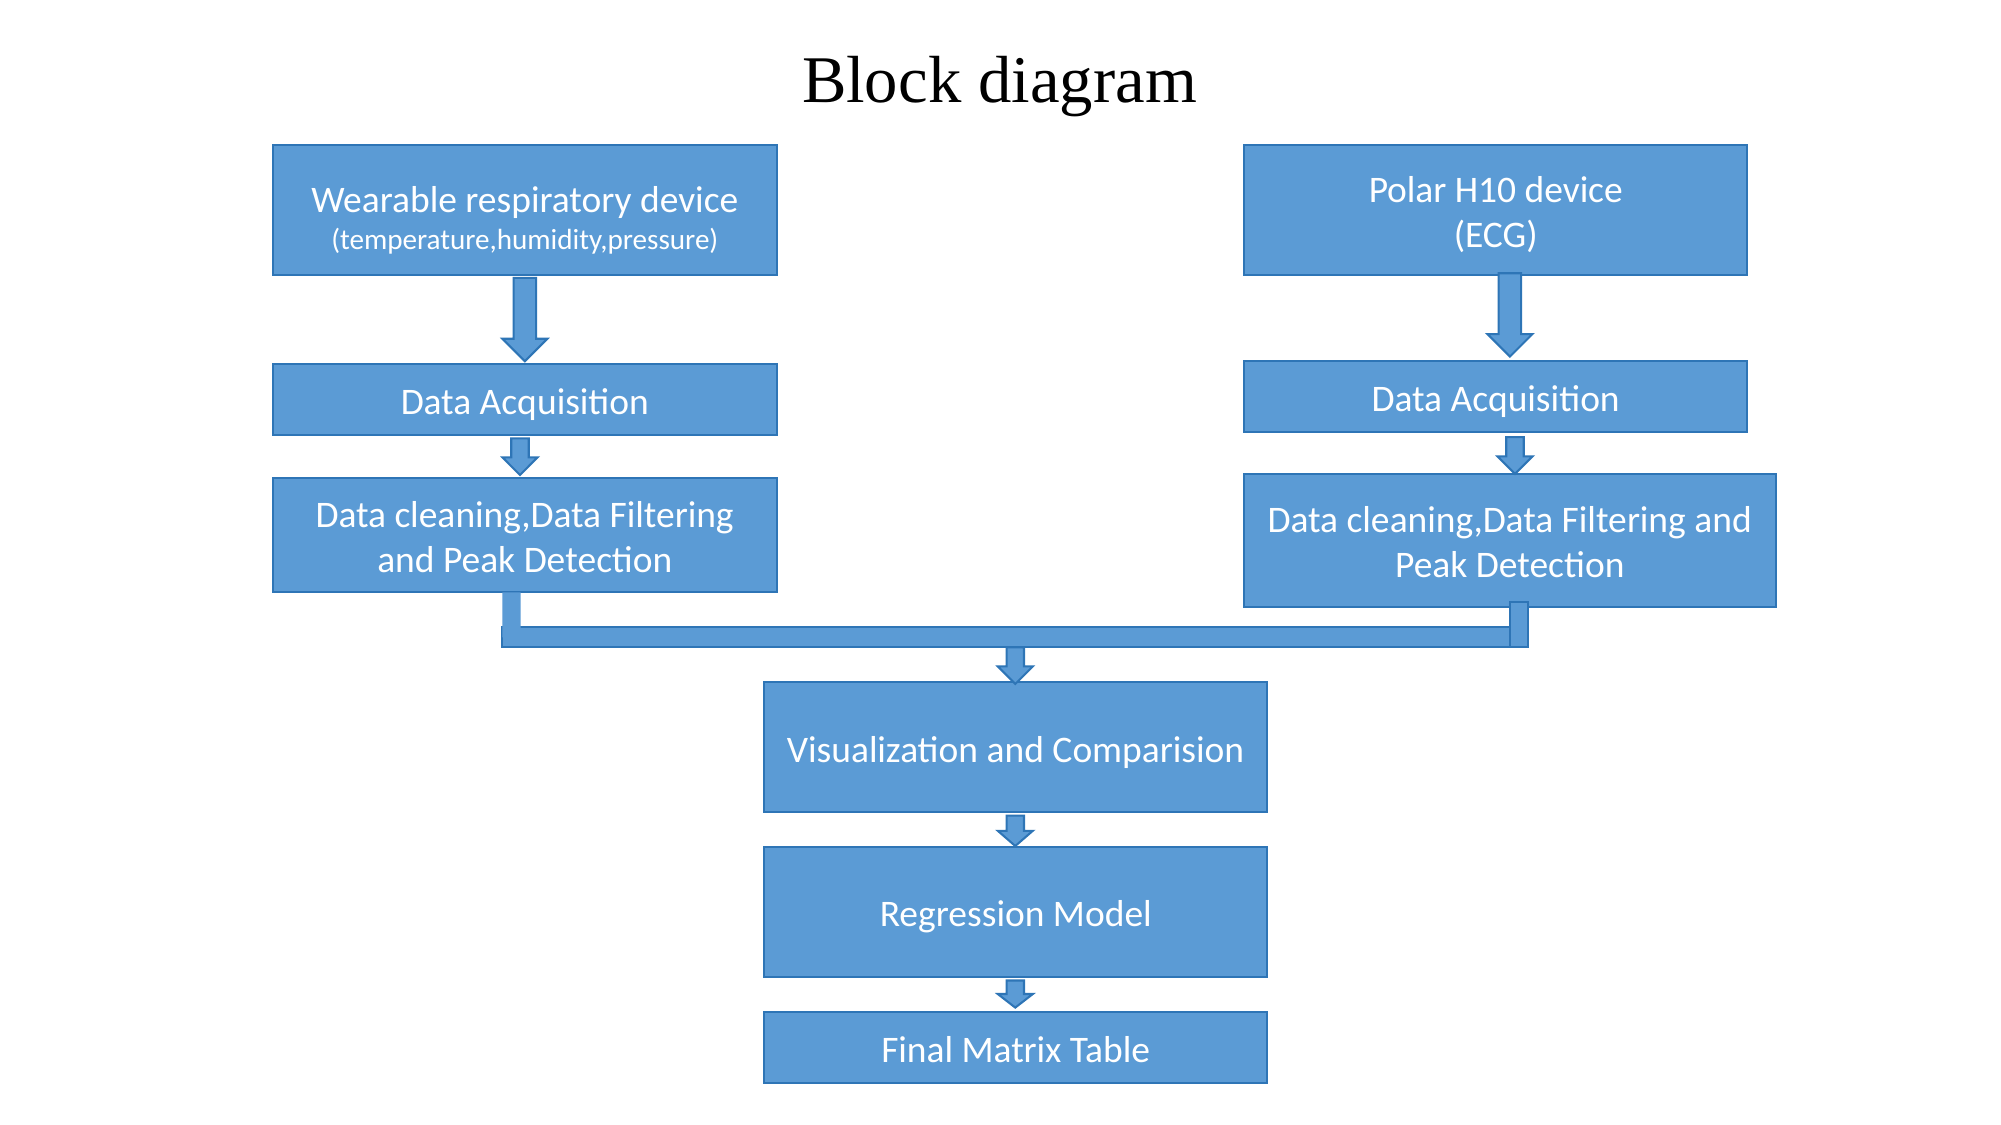

Block diagram

Wearable respiratory device
(temperature,humidity,pressure)

Polar H10 device
(ECG)

Data Acquisition
Data Acquisition

Data cleaning,Data Filtering and Peak Detection
Data cleaning,Data Filtering and Peak Detection

Visualization and Comparision

Regression Model

Final Matrix Table